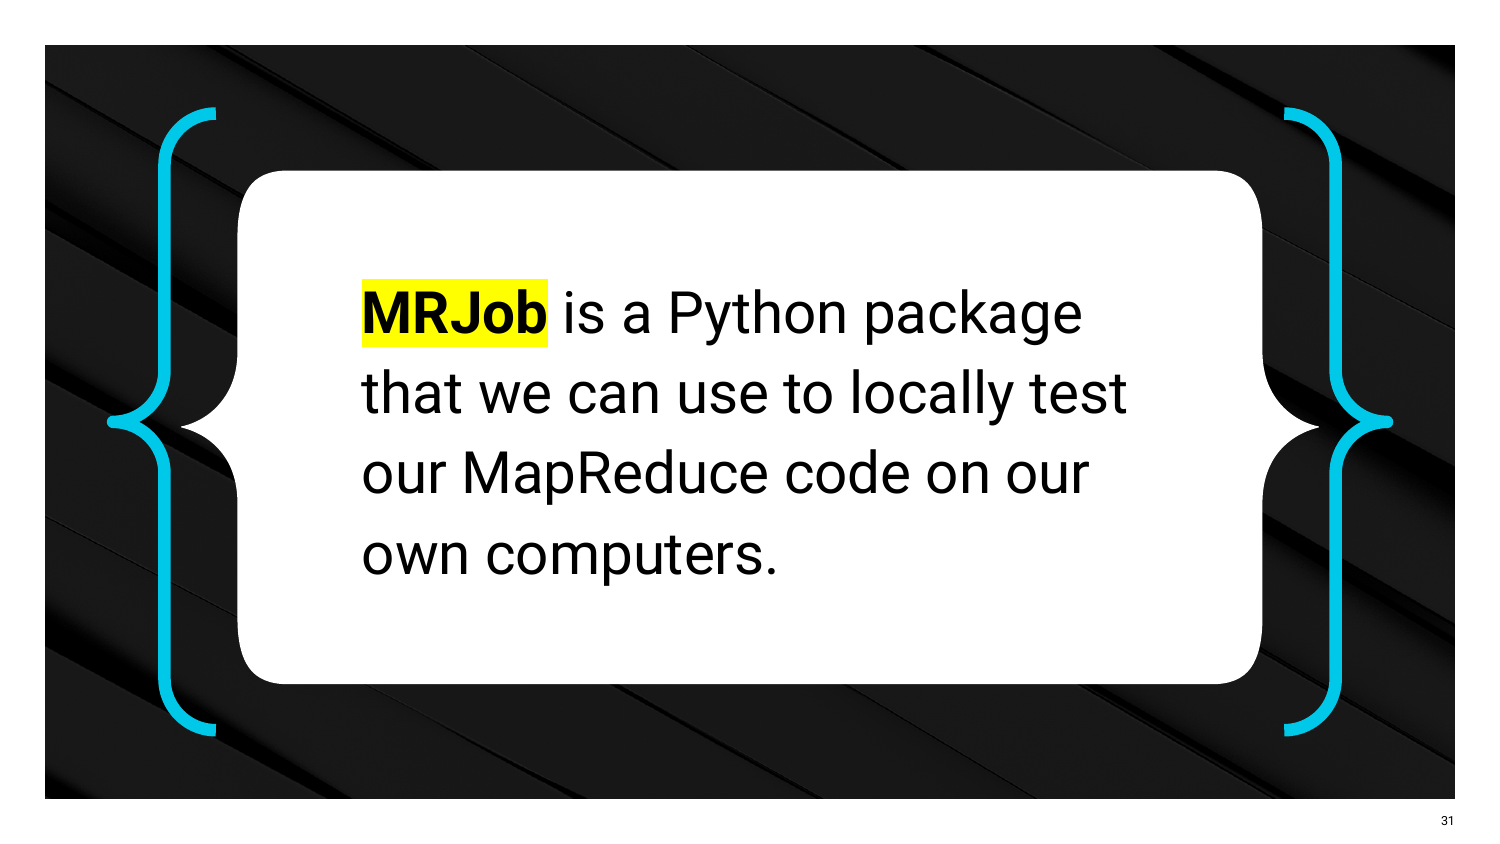

MRJob is a Python package that we can use to locally test our MapReduce code on our own computers.

31